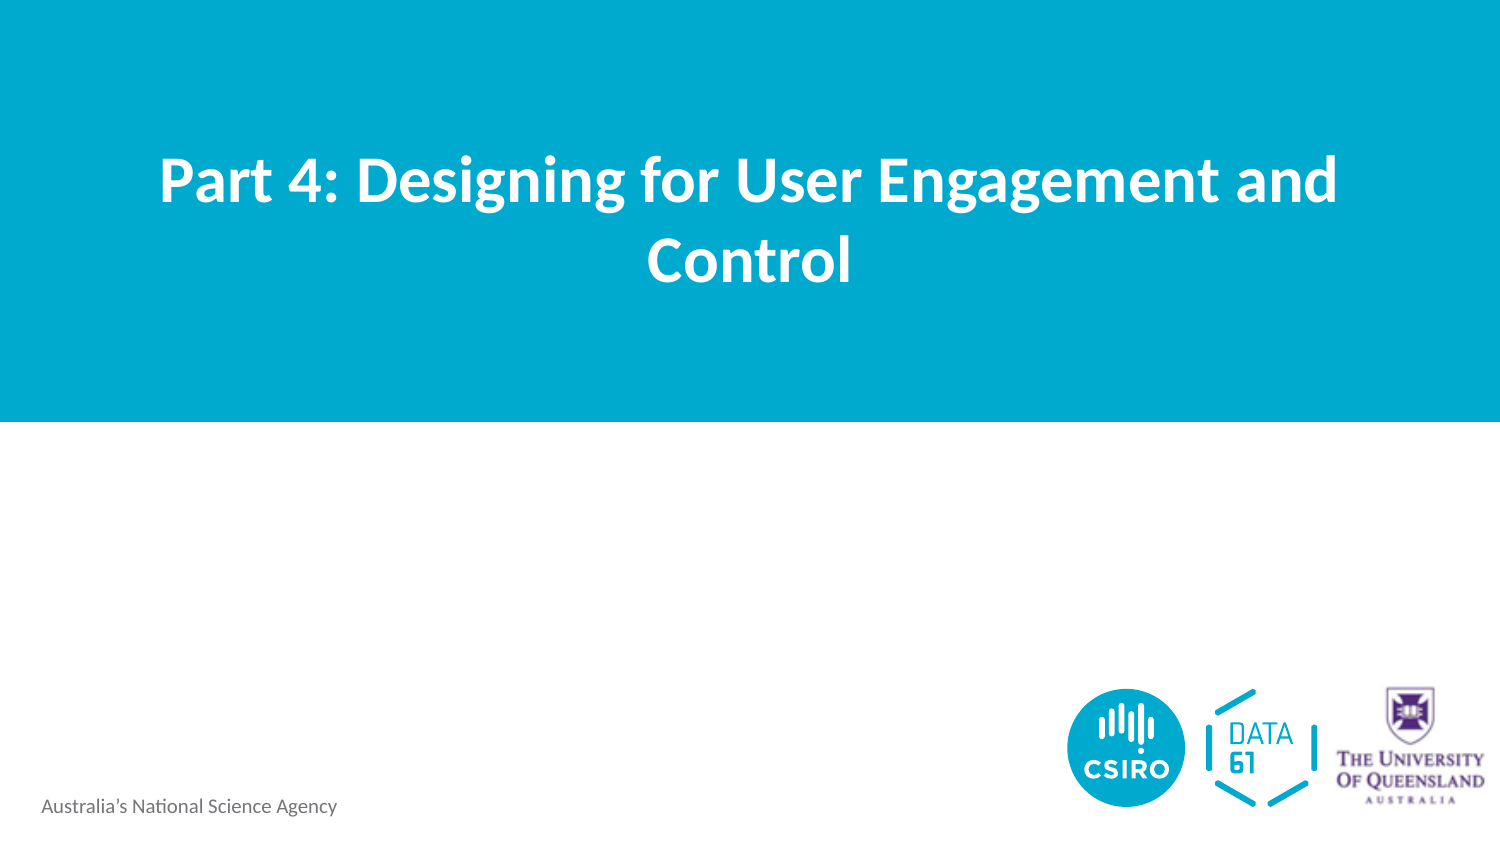

# Part 4: Designing for User Engagement and Control